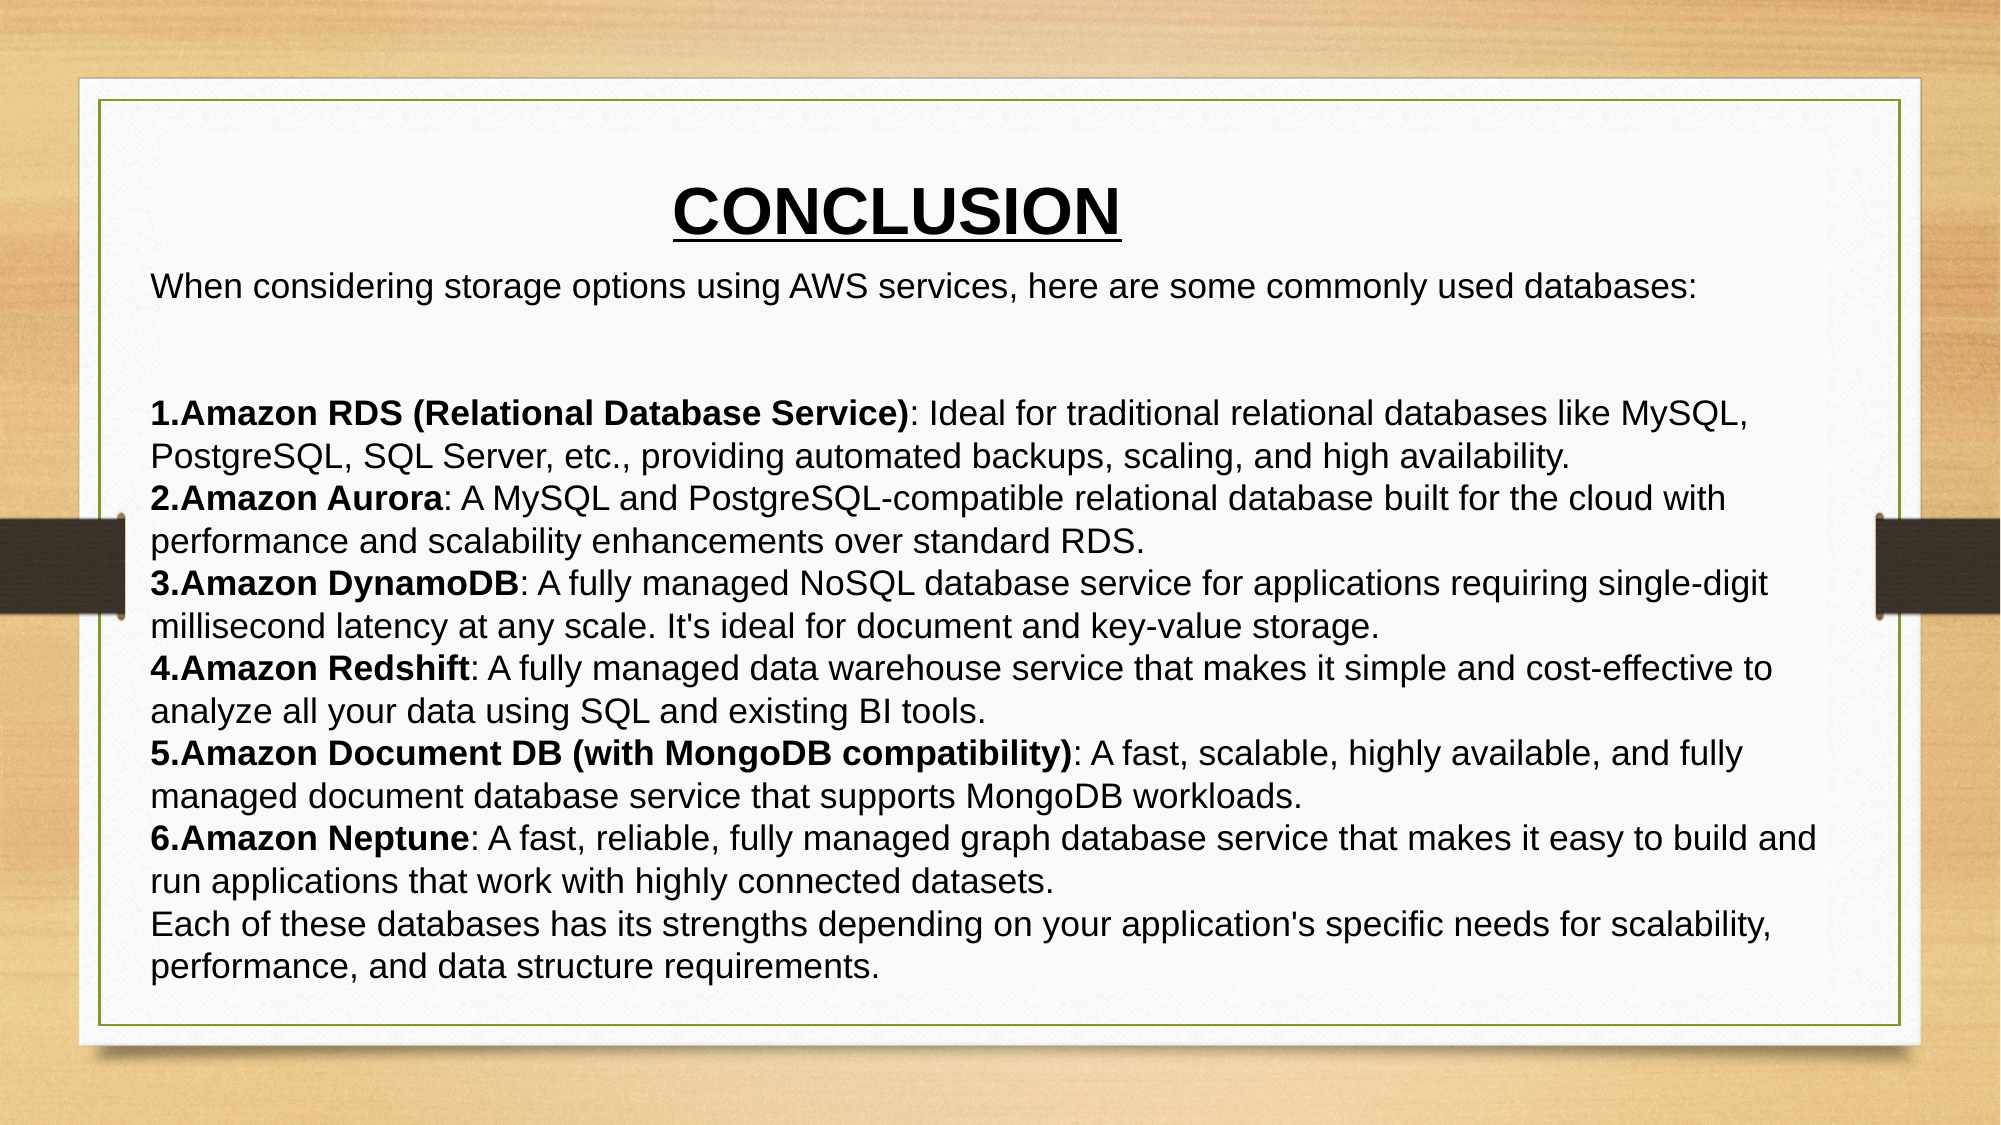

#
CONCLUSION

When considering storage options using AWS services, here are some commonly used databases:

Amazon RDS (Relational Database Service): Ideal for traditional relational databases like MySQL, PostgreSQL, SQL Server, etc., providing automated backups, scaling, and high availability.
Amazon Aurora: A MySQL and PostgreSQL-compatible relational database built for the cloud with performance and scalability enhancements over standard RDS.
Amazon DynamoDB: A fully managed NoSQL database service for applications requiring single-digit millisecond latency at any scale. It's ideal for document and key-value storage.
Amazon Redshift: A fully managed data warehouse service that makes it simple and cost-effective to analyze all your data using SQL and existing BI tools.
Amazon Document DB (with MongoDB compatibility): A fast, scalable, highly available, and fully managed document database service that supports MongoDB workloads.
Amazon Neptune: A fast, reliable, fully managed graph database service that makes it easy to build and run applications that work with highly connected datasets.
Each of these databases has its strengths depending on your application's specific needs for scalability, performance, and data structure requirements.